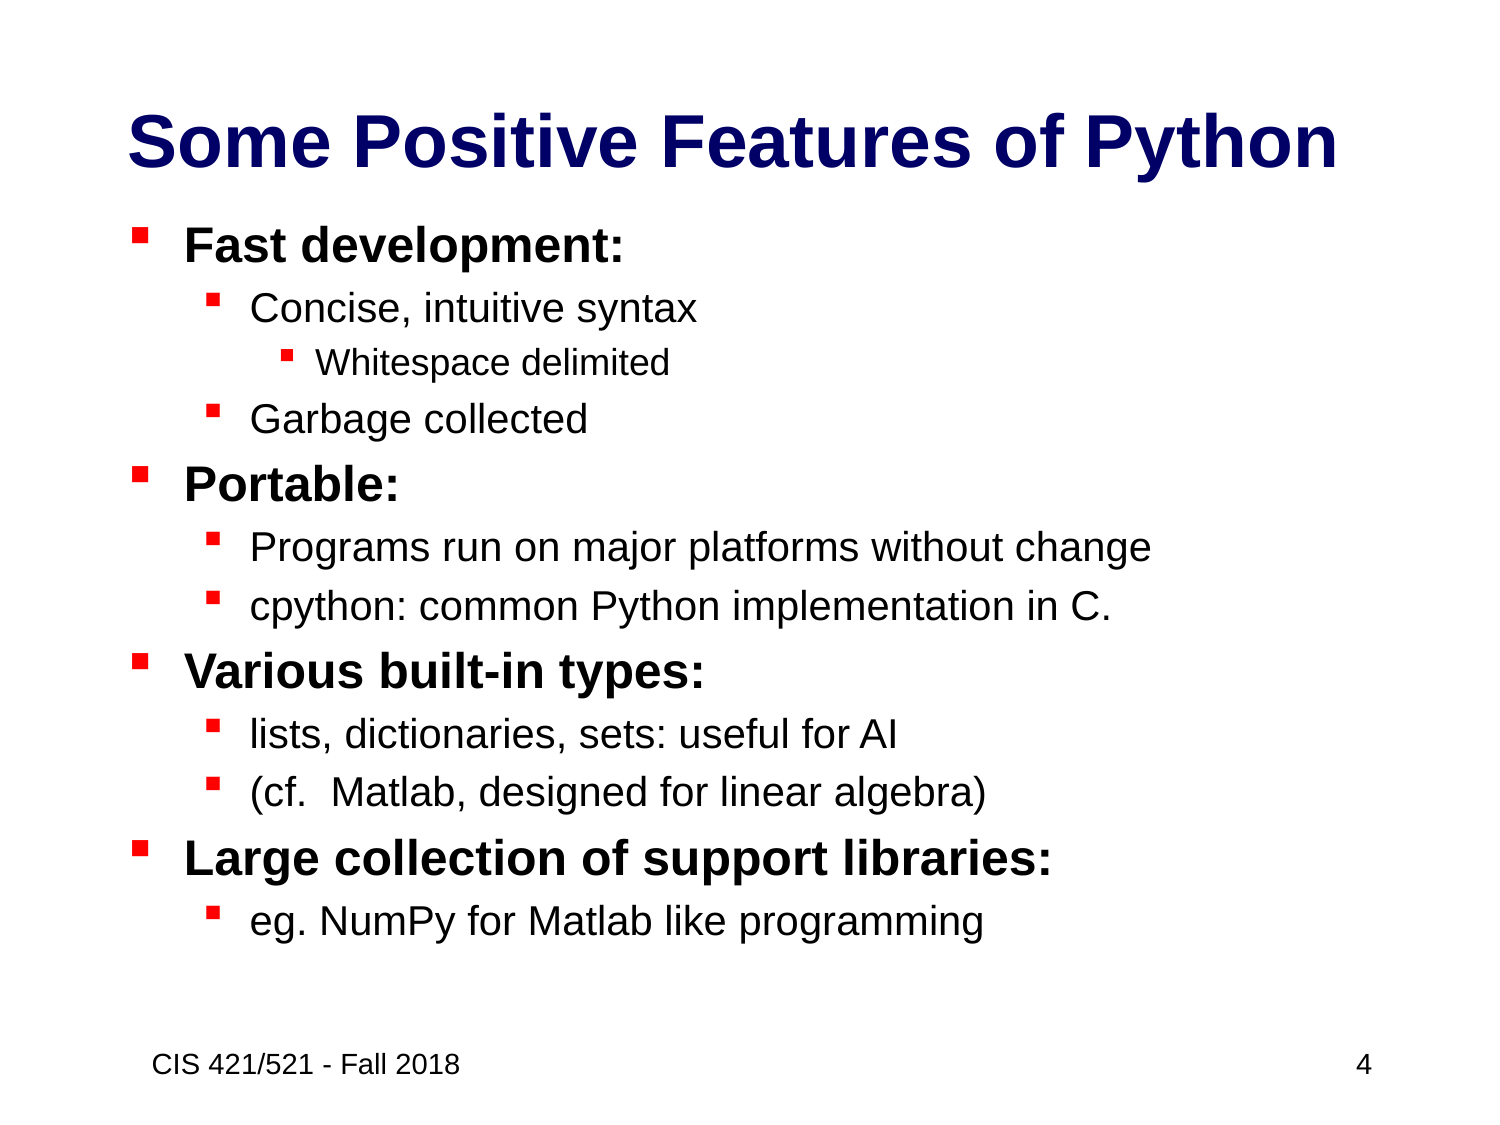

# Some Positive Features of Python
Fast development:
Concise, intuitive syntax
Whitespace delimited
Garbage collected
Portable:
Programs run on major platforms without change
cpython: common Python implementation in C.
Various built-in types:
lists, dictionaries, sets: useful for AI
(cf.  Matlab, designed for linear algebra)
Large collection of support libraries:
eg. NumPy for Matlab like programming
CIS 421/521 - Fall 2018
       4